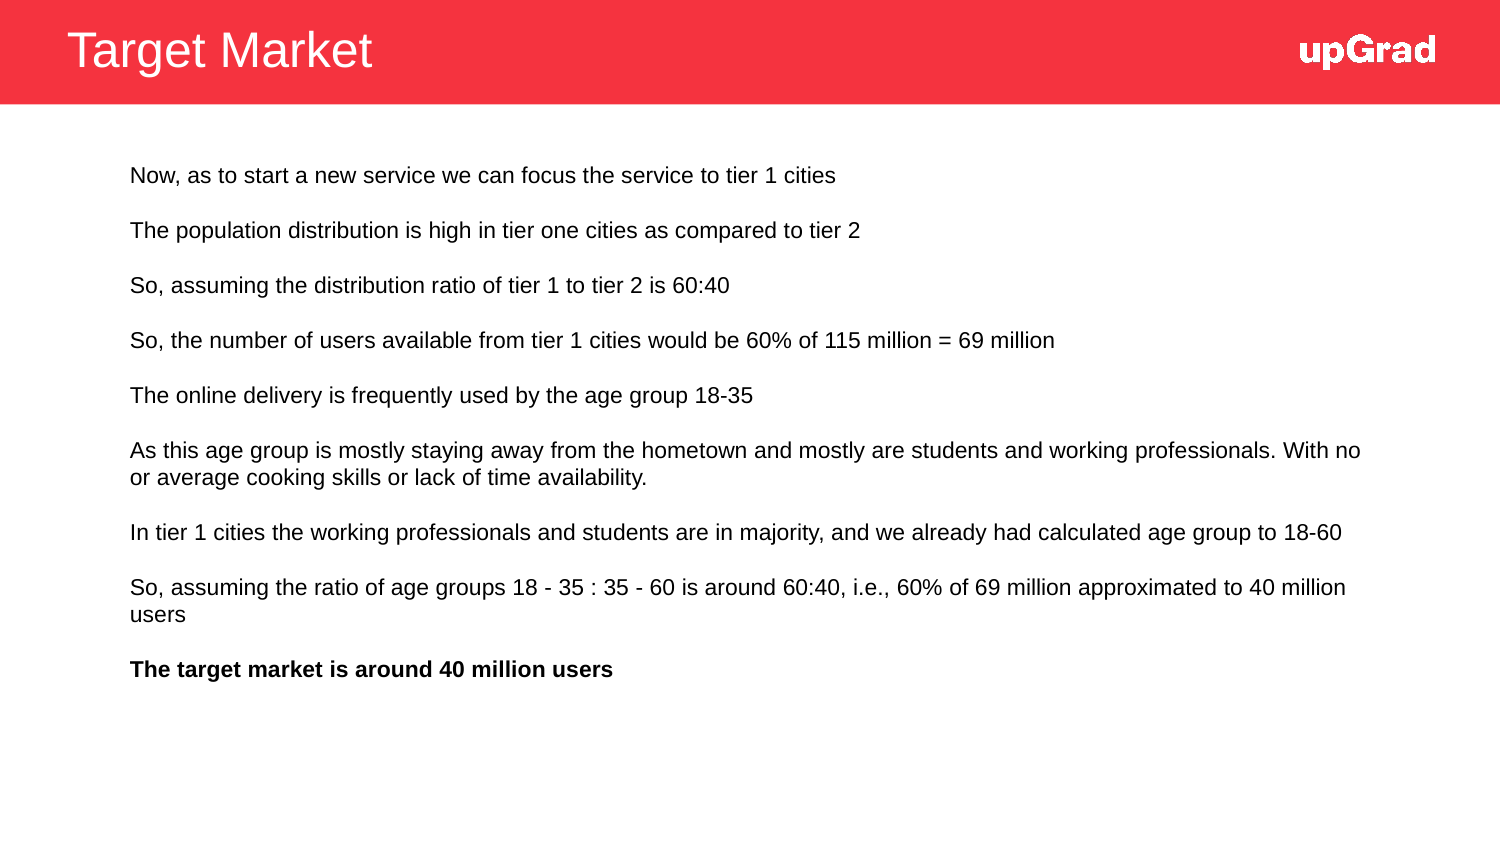

# Target Market
Now, as to start a new service we can focus the service to tier 1 cities

The population distribution is high in tier one cities as compared to tier 2

So, assuming the distribution ratio of tier 1 to tier 2 is 60:40

So, the number of users available from tier 1 cities would be 60% of 115 million = 69 million

The online delivery is frequently used by the age group 18-35

As this age group is mostly staying away from the hometown and mostly are students and working professionals. With no or average cooking skills or lack of time availability.

In tier 1 cities the working professionals and students are in majority, and we already had calculated age group to 18-60

So, assuming the ratio of age groups 18 - 35 : 35 - 60 is around 60:40, i.e., 60% of 69 million approximated to 40 million users

The target market is around 40 million users